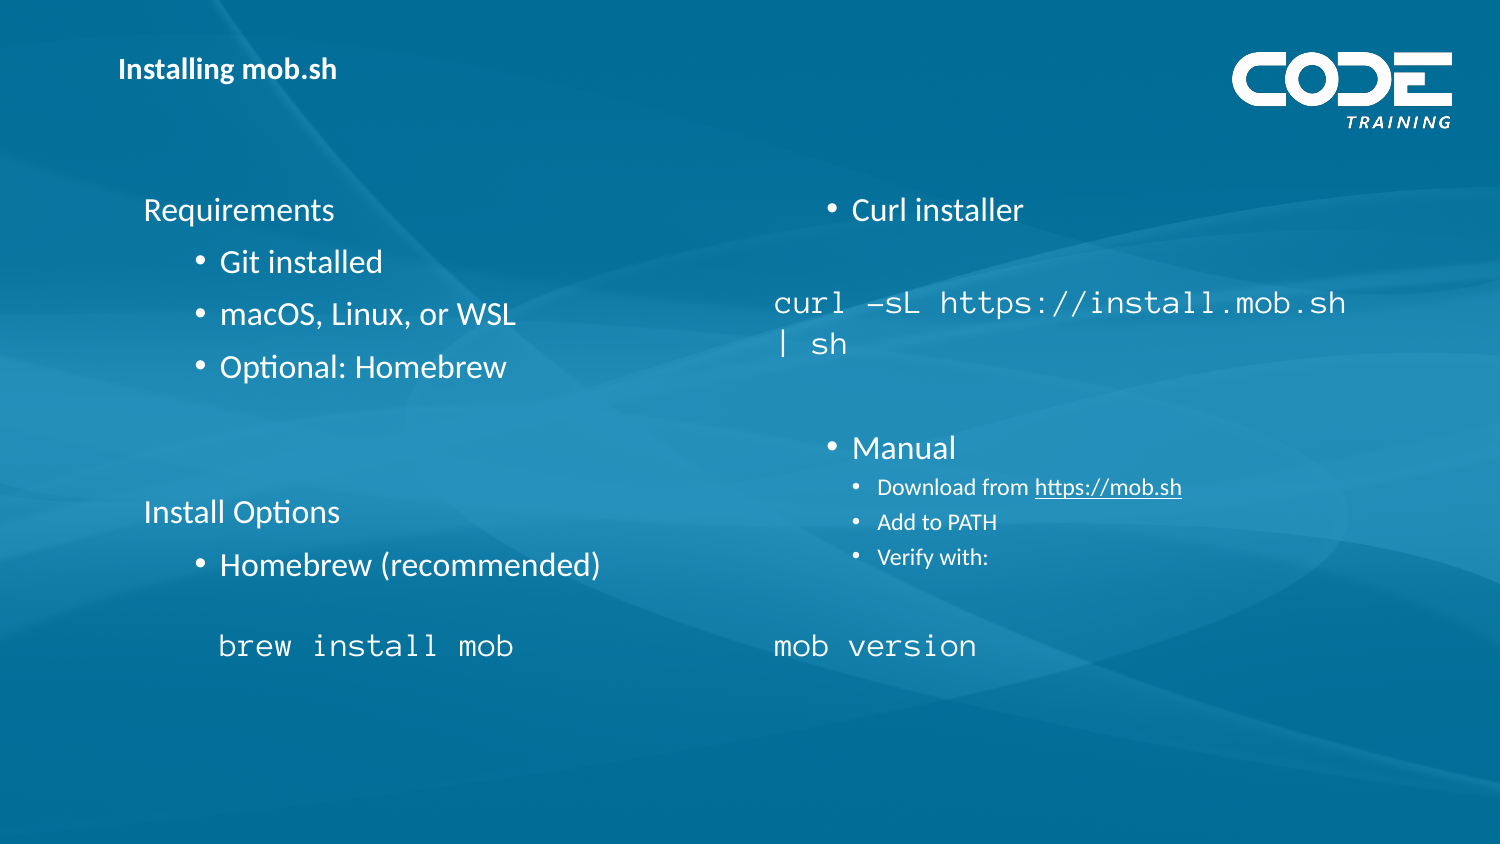

# Installing mob.sh
Requirements
Git installed
macOS, Linux, or WSL
Optional: Homebrew

Install Options
Homebrew (recommended)
brew install mob
Curl installer
	curl -sL https://install.mob.sh | sh

Manual
Download from https://mob.sh
Add to PATH
Verify with:
	mob version